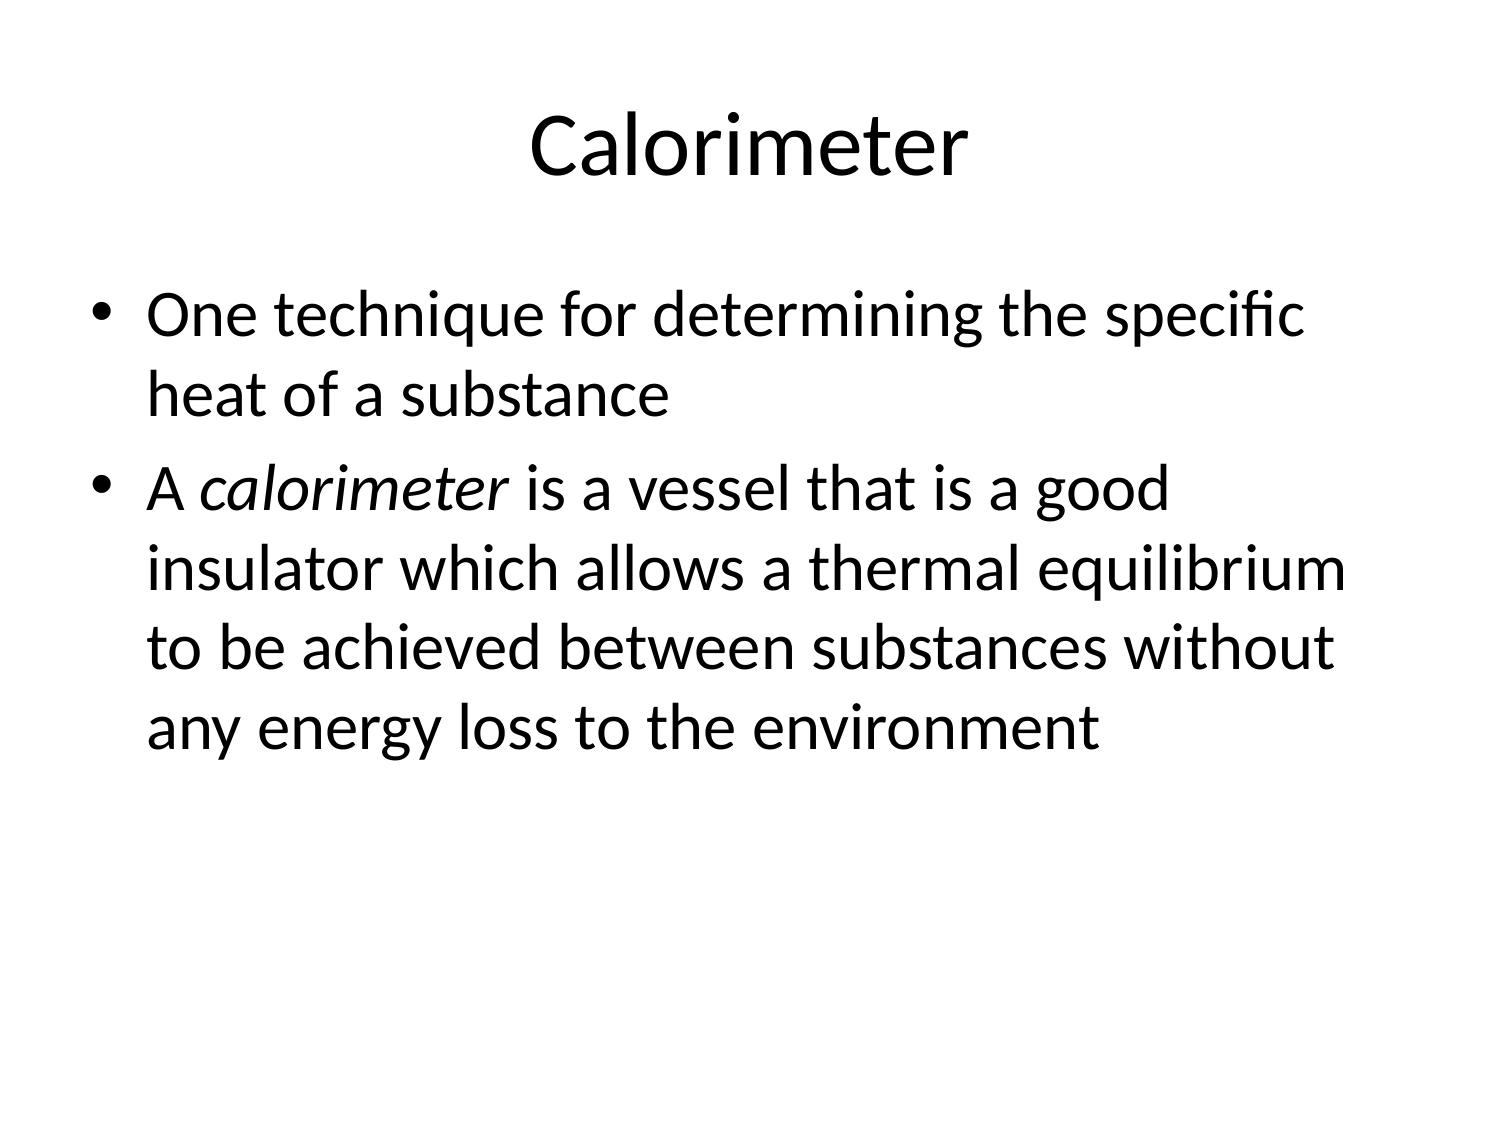

# Calorimeter
One technique for determining the specific heat of a substance
A calorimeter is a vessel that is a good insulator which allows a thermal equilibrium to be achieved between substances without any energy loss to the environment